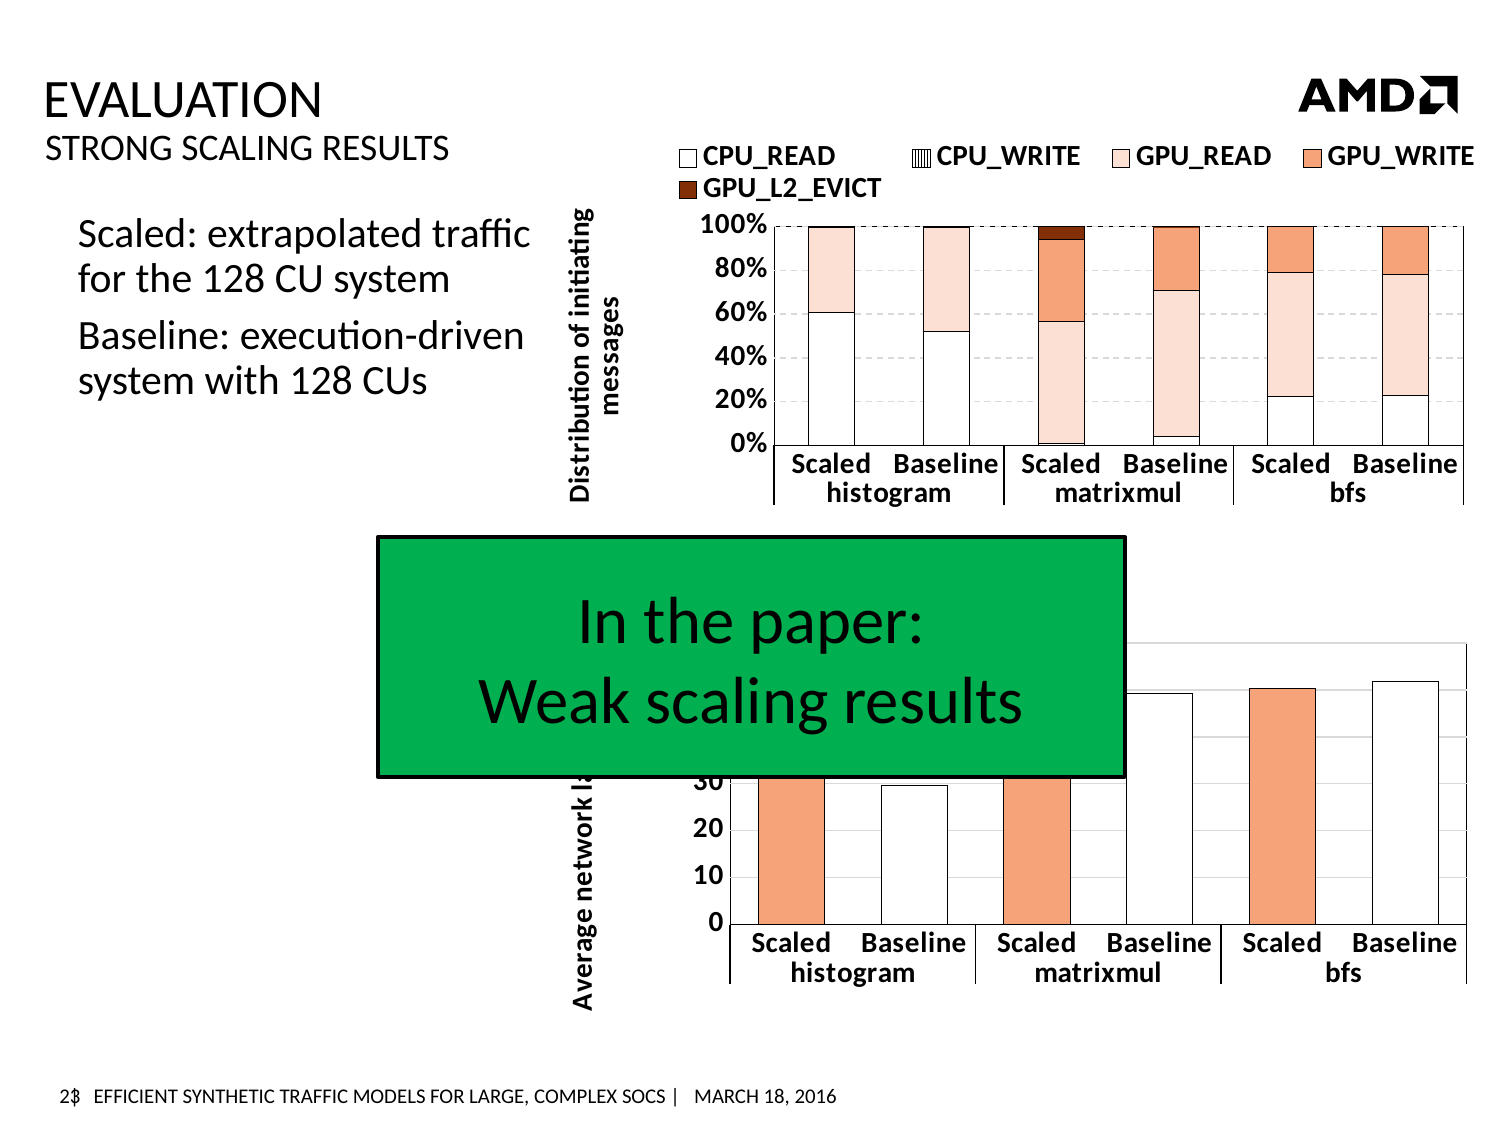

# Evaluation
Strong Scaling Results

### Chart

| Category | CPU_READ | CPU_WRITE | GPU_READ | GPU_WRITE | GPU_L2_EVICT |
|---|---|---|---|---|---|
| Scaled | 66986.0 | 0.0 | 42793.0 | 349.0 | 0.0 |
| Baseline | 71991.0 | 0.0 | 65648.0 | 544.0 | 0.0 |
| Scaled | 3914.0 | 0.0 | 325412.0 | 219452.0 | 34805.0 |
| Baseline | 136832.0 | 4735.0 | 2255427.0 | 981952.0 | 5919.0 |
| Scaled | 286154.0 | 0.0 | 723526.0 | 269545.0 | 0.0 |
| Baseline | 288075.0 | 0.0 | 689803.0 | 274430.0 | 0.0 |
Scaled: extrapolated traffic for the 128 CU system
Baseline: execution-driven system with 128 CUs
In the paper:
Weak scaling results

### Chart

| Category | Average network latency |
|---|---|
| Scaled | 31.60541 |
| Baseline | 29.55767 |
| Scaled | 43.077767 |
| Baseline | 49.28203 |
| Scaled | 50.240017 |
| Baseline | 51.756088 |